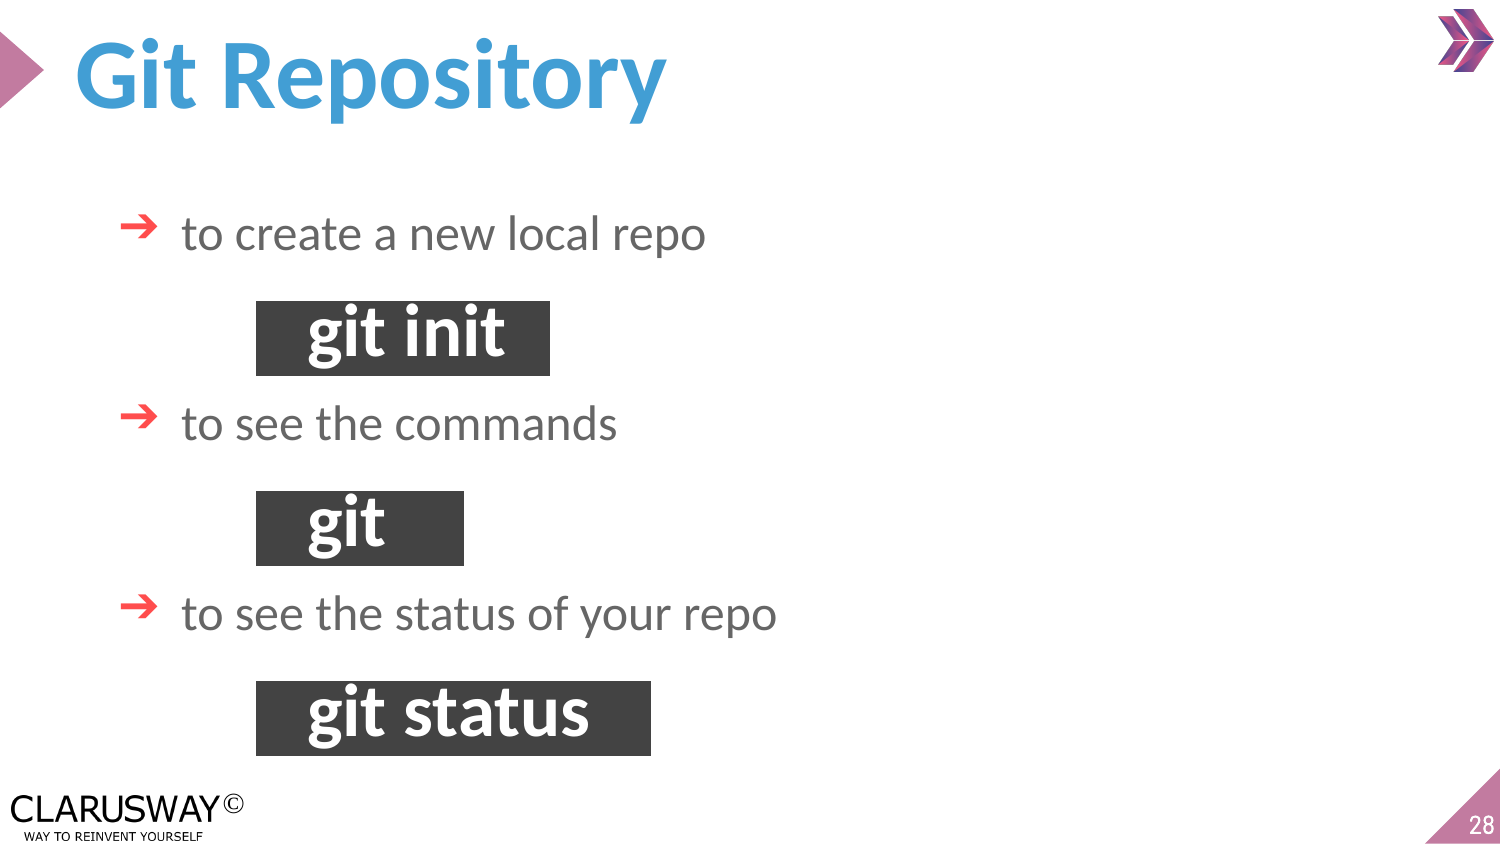

# Git Repository
to create a new local repo
   git init t
to see the commands
   git t
to see the status of your repo
   git status t

28